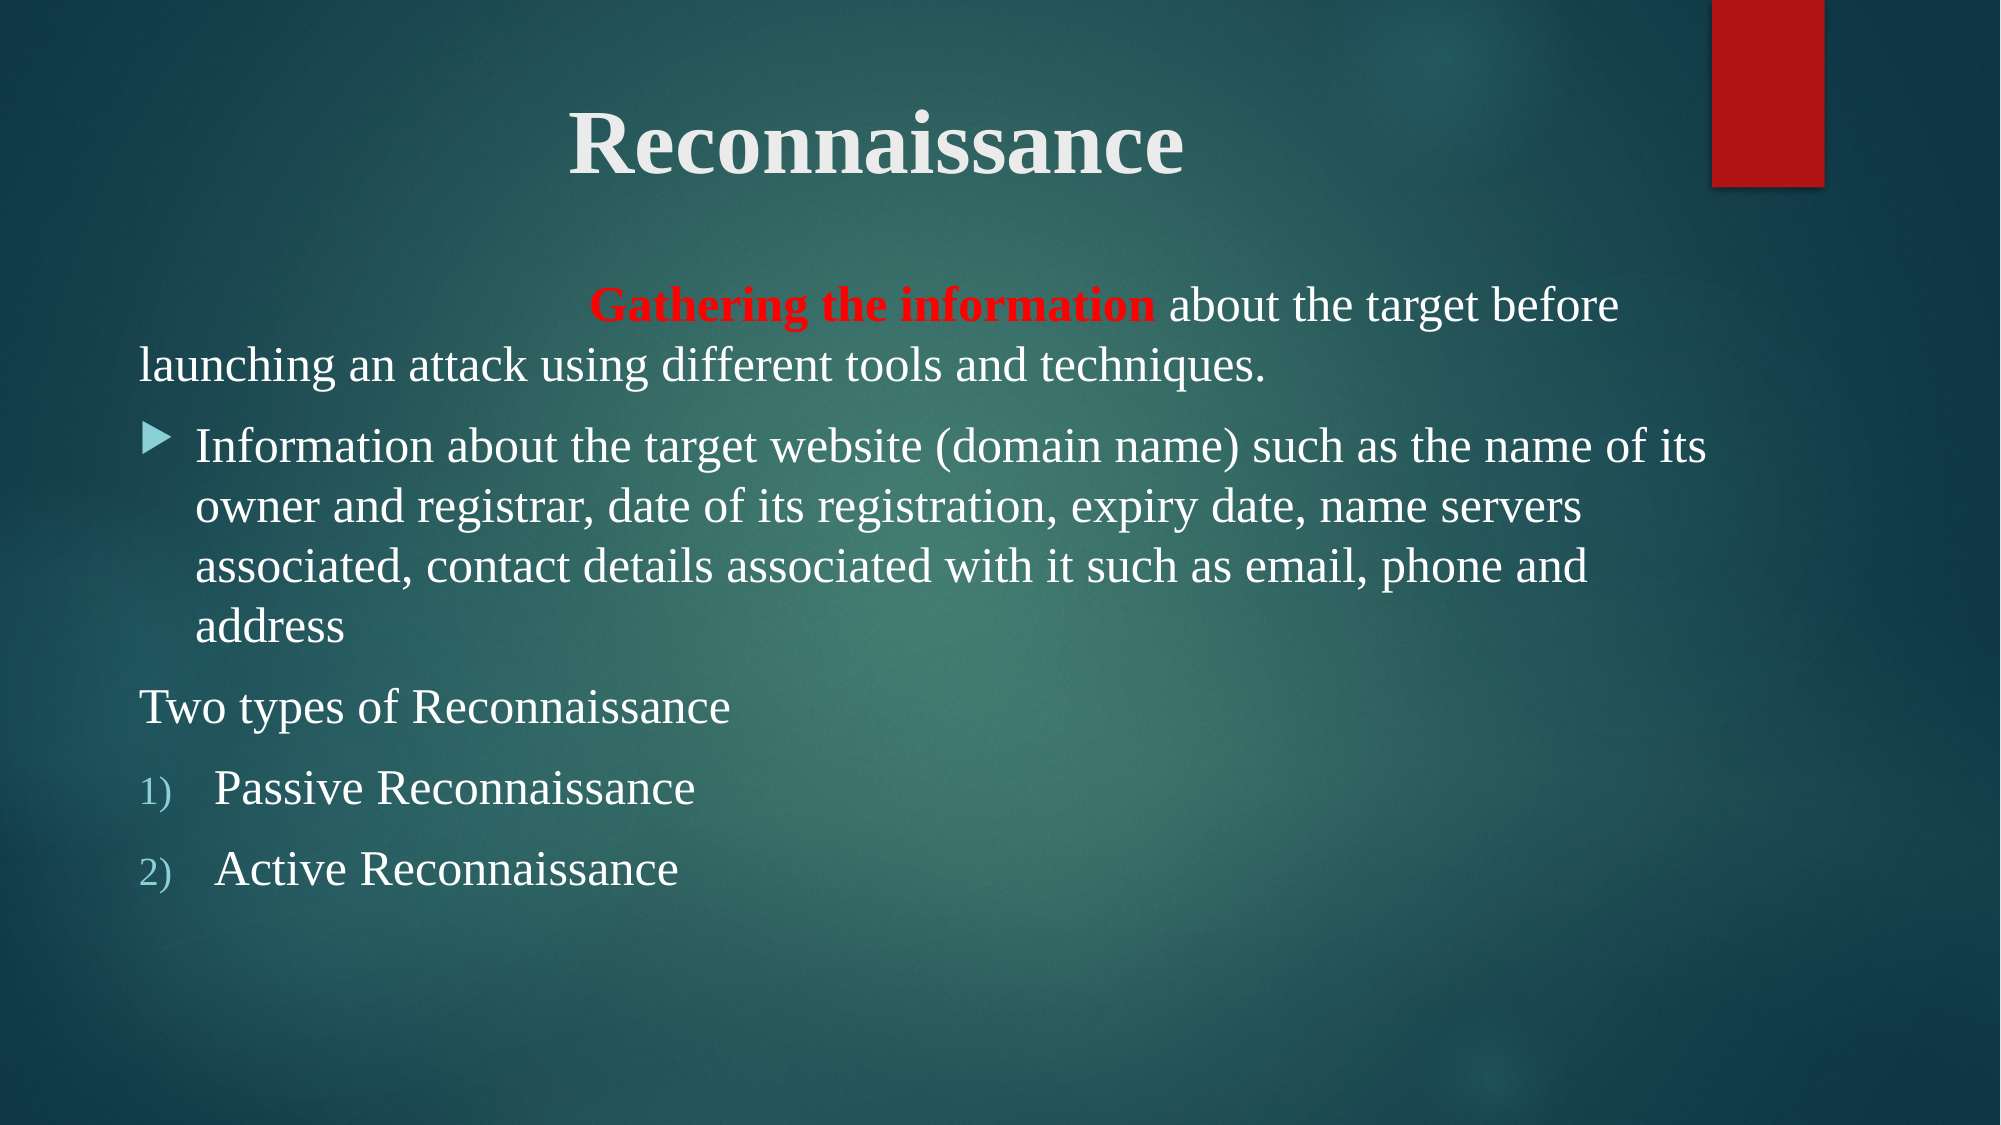

# Reconnaissance
			Gathering the information about the target before launching an attack using different tools and techniques.
Information about the target website (domain name) such as the name of its owner and registrar, date of its registration, expiry date, name servers associated, contact details associated with it such as email, phone and address
Two types of Reconnaissance
Passive Reconnaissance
Active Reconnaissance